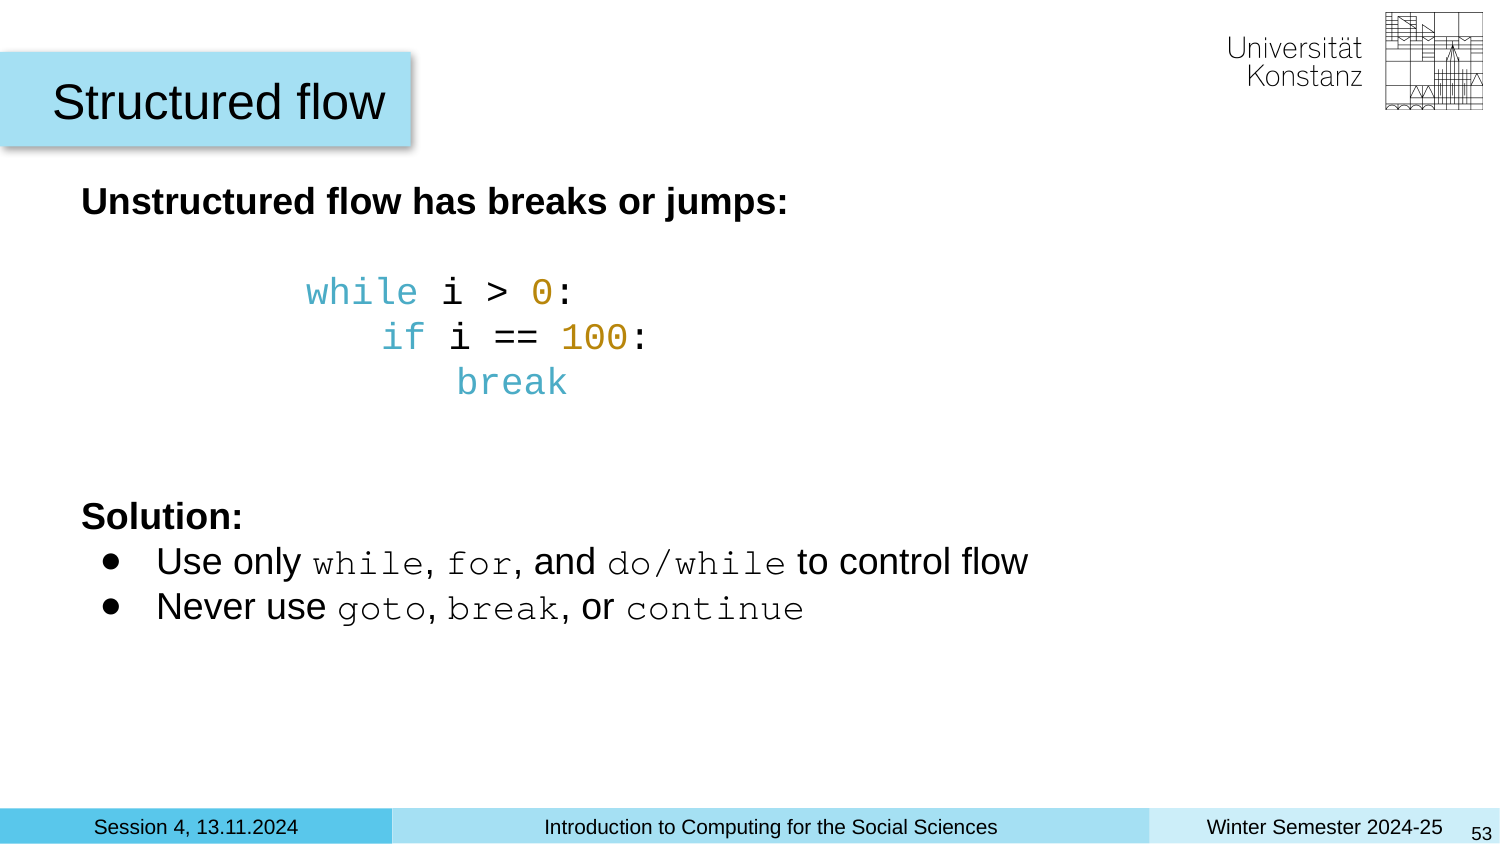

Structured flow
Unstructured flow has breaks or jumps:

while i > 0:
if i == 100:
break

Solution:
Use only while, for, and do/while to control flow
Never use goto, break, or continue

53